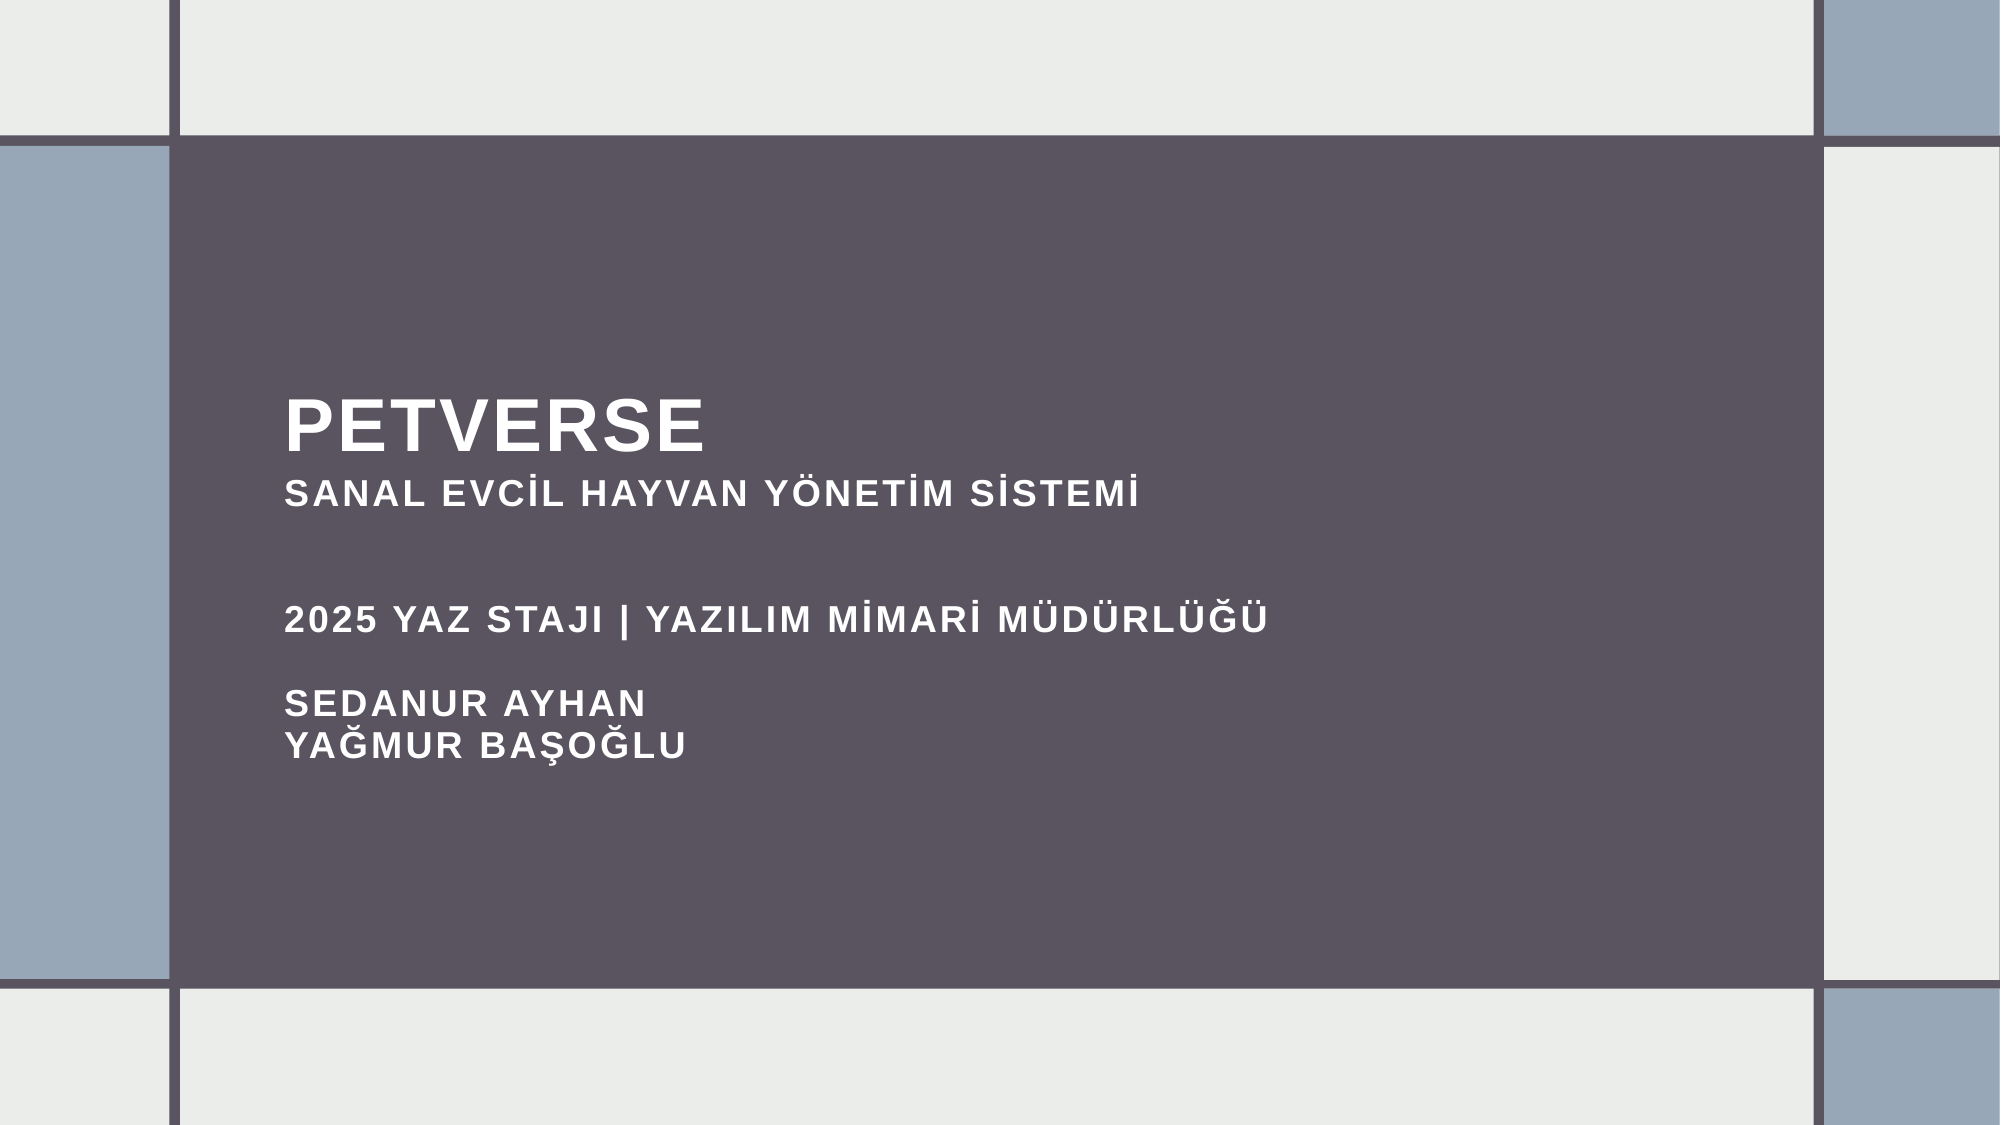

# PetVerse Sanal Evcil Hayvan Yönetim Sistemi 2025 Yaz Stajı | Yazılım Mimari Müdürlüğü Sedanur Ayhan YAĞMUR BAŞOĞLU